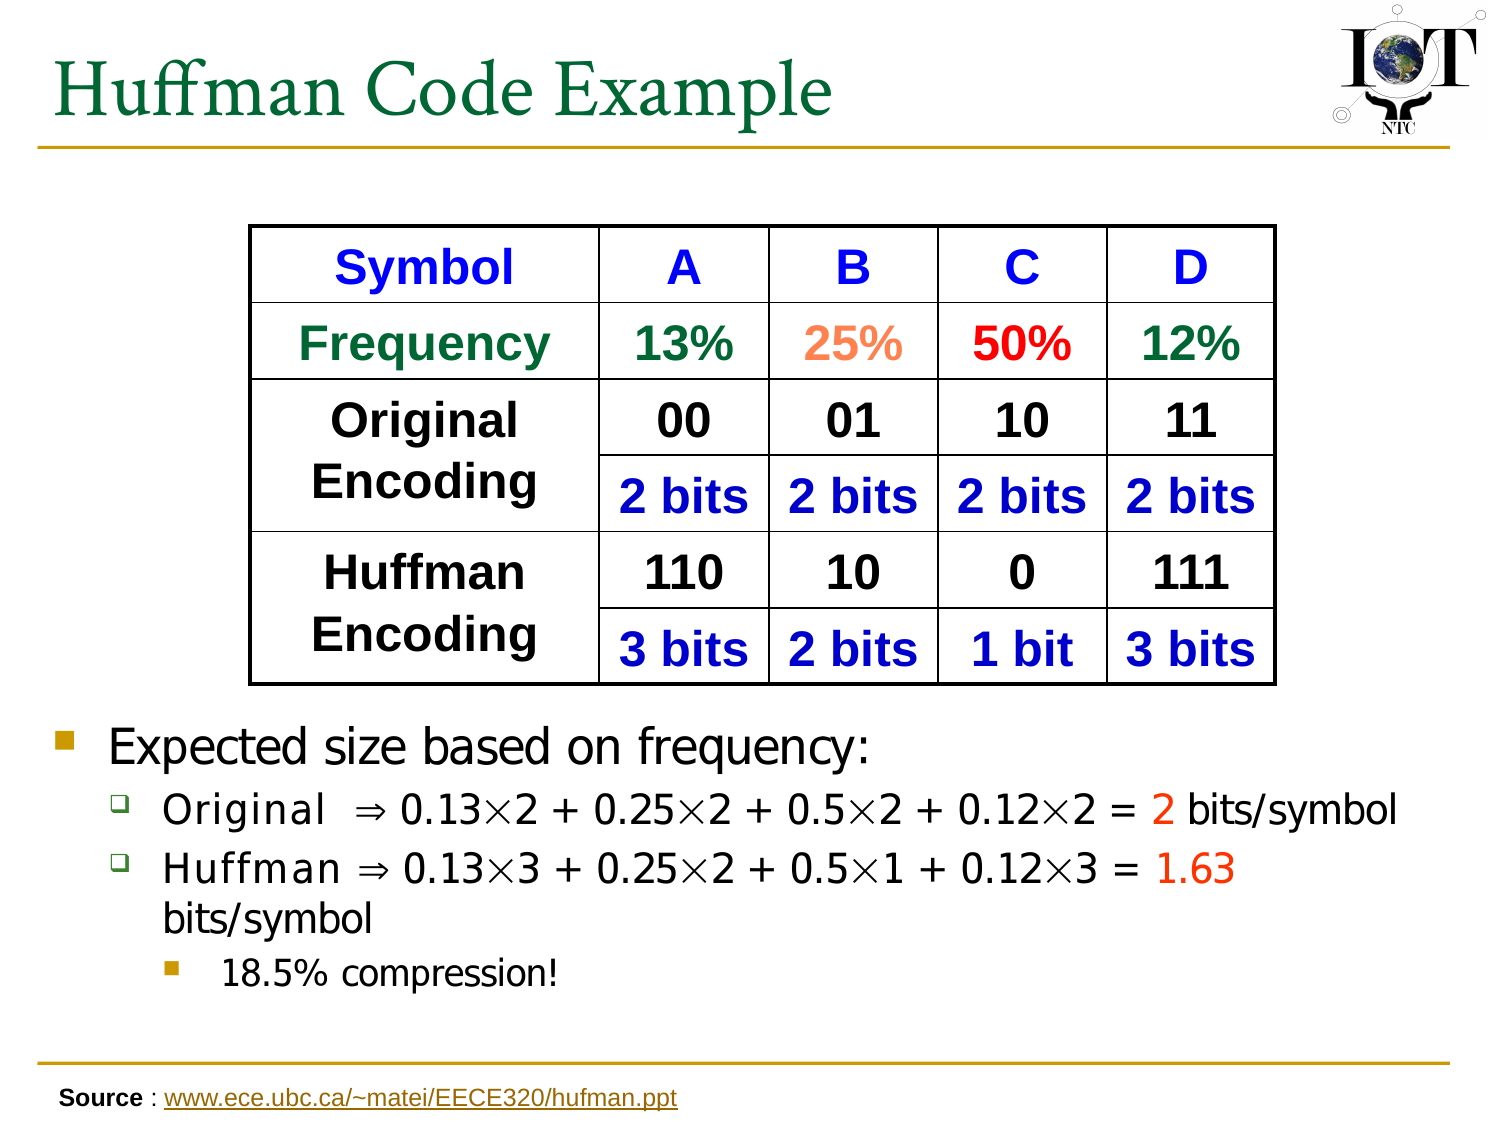

# Huffman Code Example

Expected size based on frequency:
Original  ⇒ 0.13×2 + 0.25×2 + 0.5×2 + 0.12×2 = 2 bits/symbol
Huffman ⇒ 0.13×3 + 0.25×2 + 0.5×1 + 0.12×3 = 1.63 bits/symbol
18.5% compression!
| Symbol | A | B | C | D |
| --- | --- | --- | --- | --- |
| Frequency | 13% | 25% | 50% | 12% |
| Original Encoding | 00 | 01 | 10 | 11 |
|  | 2 bits | 2 bits | 2 bits | 2 bits |
| Huffman Encoding | 110 | 10 | 0 | 111 |
|  | 3 bits | 2 bits | 1 bit | 3 bits |
Source : www.ece.ubc.ca/~matei/EECE320/hufman.ppt